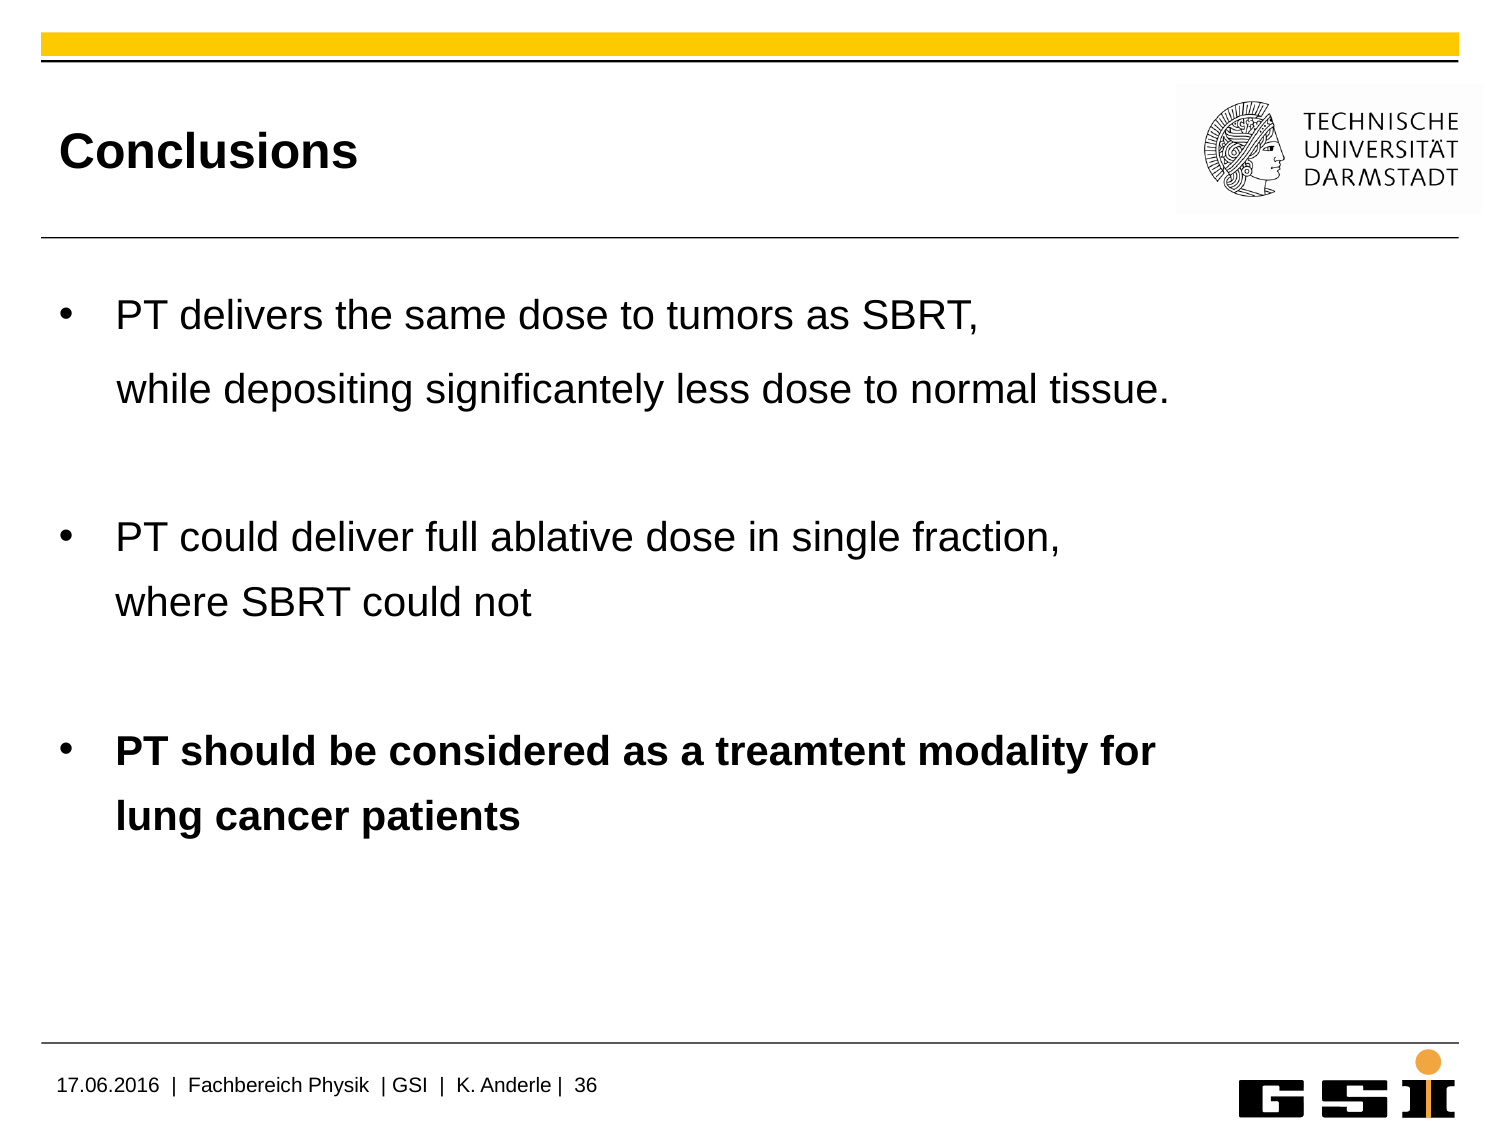

# Conclusions
PT delivers the same dose to tumors as SBRT,
     while depositing significantely less dose to normal tissue.

PT could deliver full ablative dose in single fraction, where SBRT could not

PT should be considered as a treamtent modality for lung cancer patients